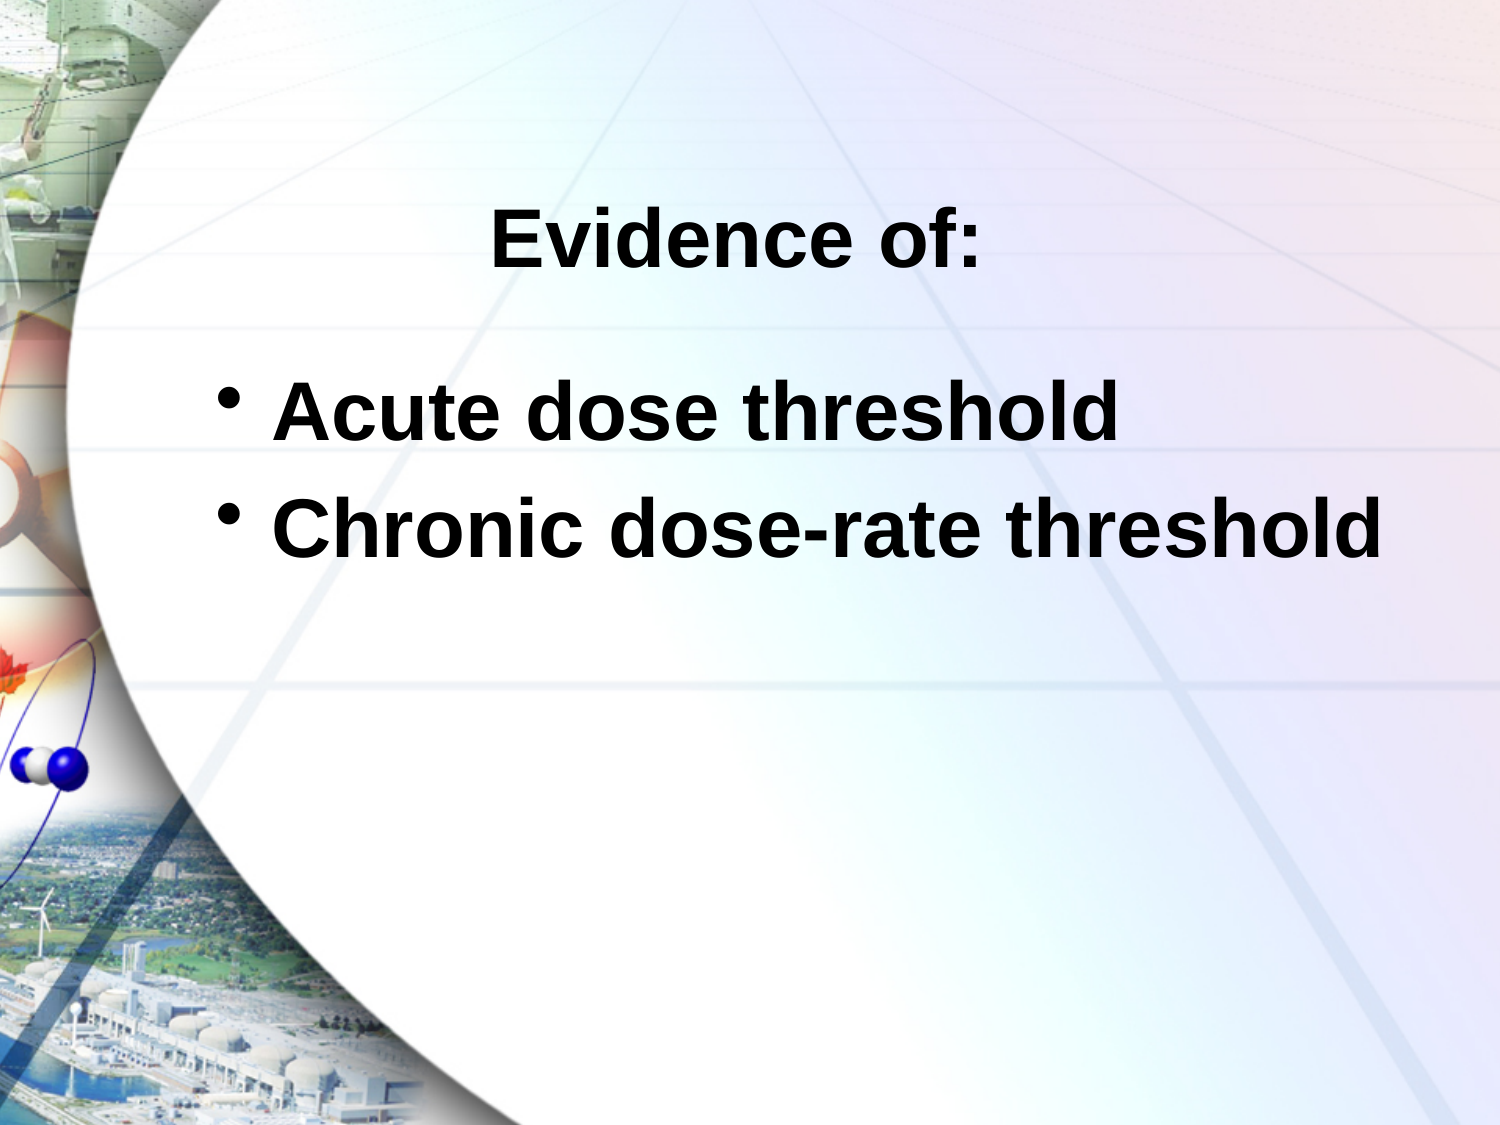

# Evidence of:
Acute dose threshold
Chronic dose-rate threshold